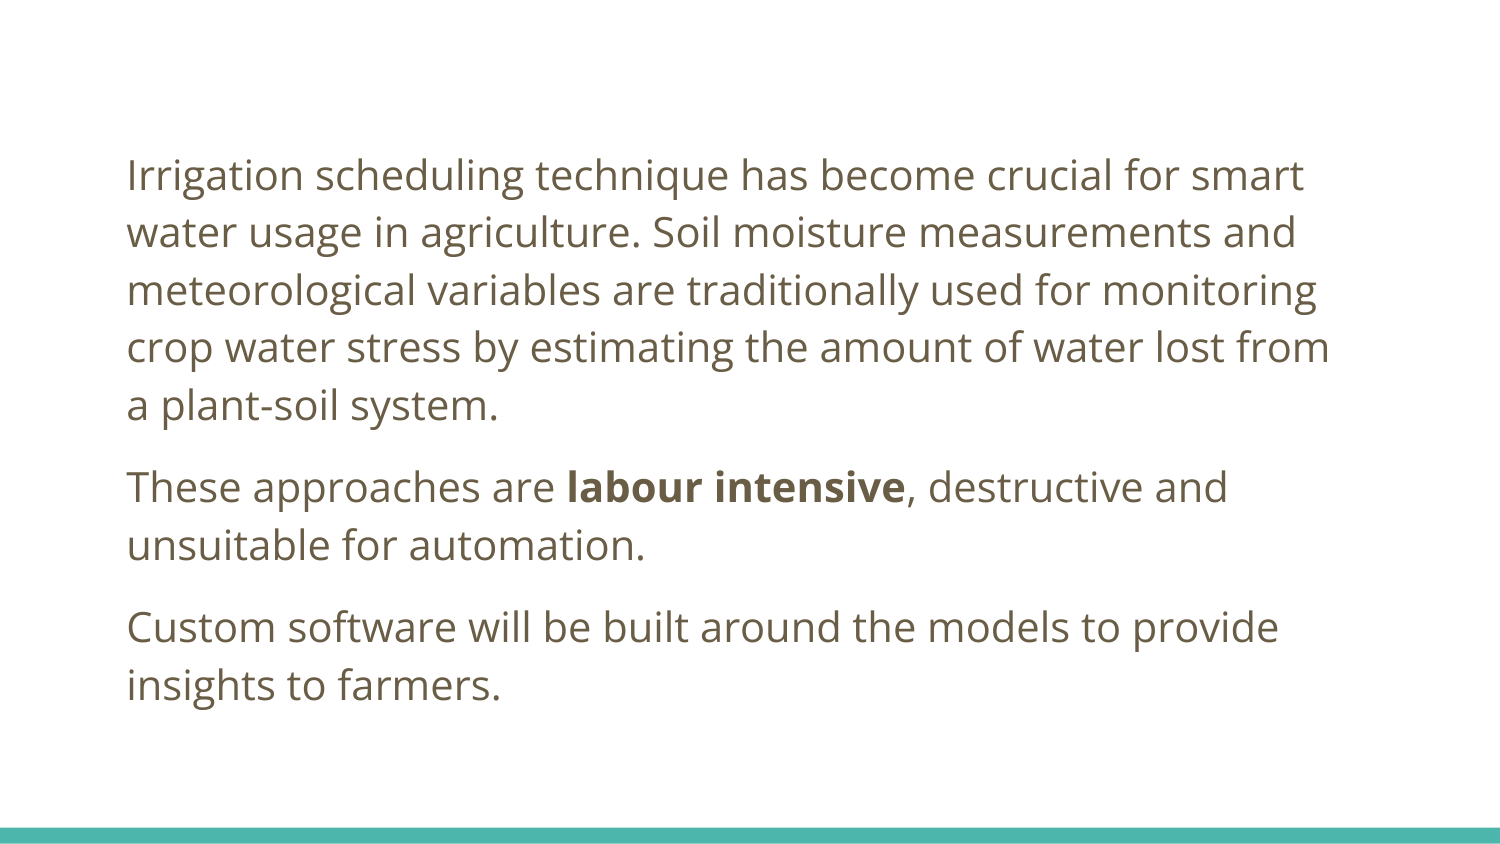

Irrigation scheduling technique has become crucial for smart water usage in agriculture. Soil moisture measurements and meteorological variables are traditionally used for monitoring crop water stress by estimating the amount of water lost from a plant-soil system.
These approaches are labour intensive, destructive and unsuitable for automation.
Custom software will be built around the models to provide insights to farmers.